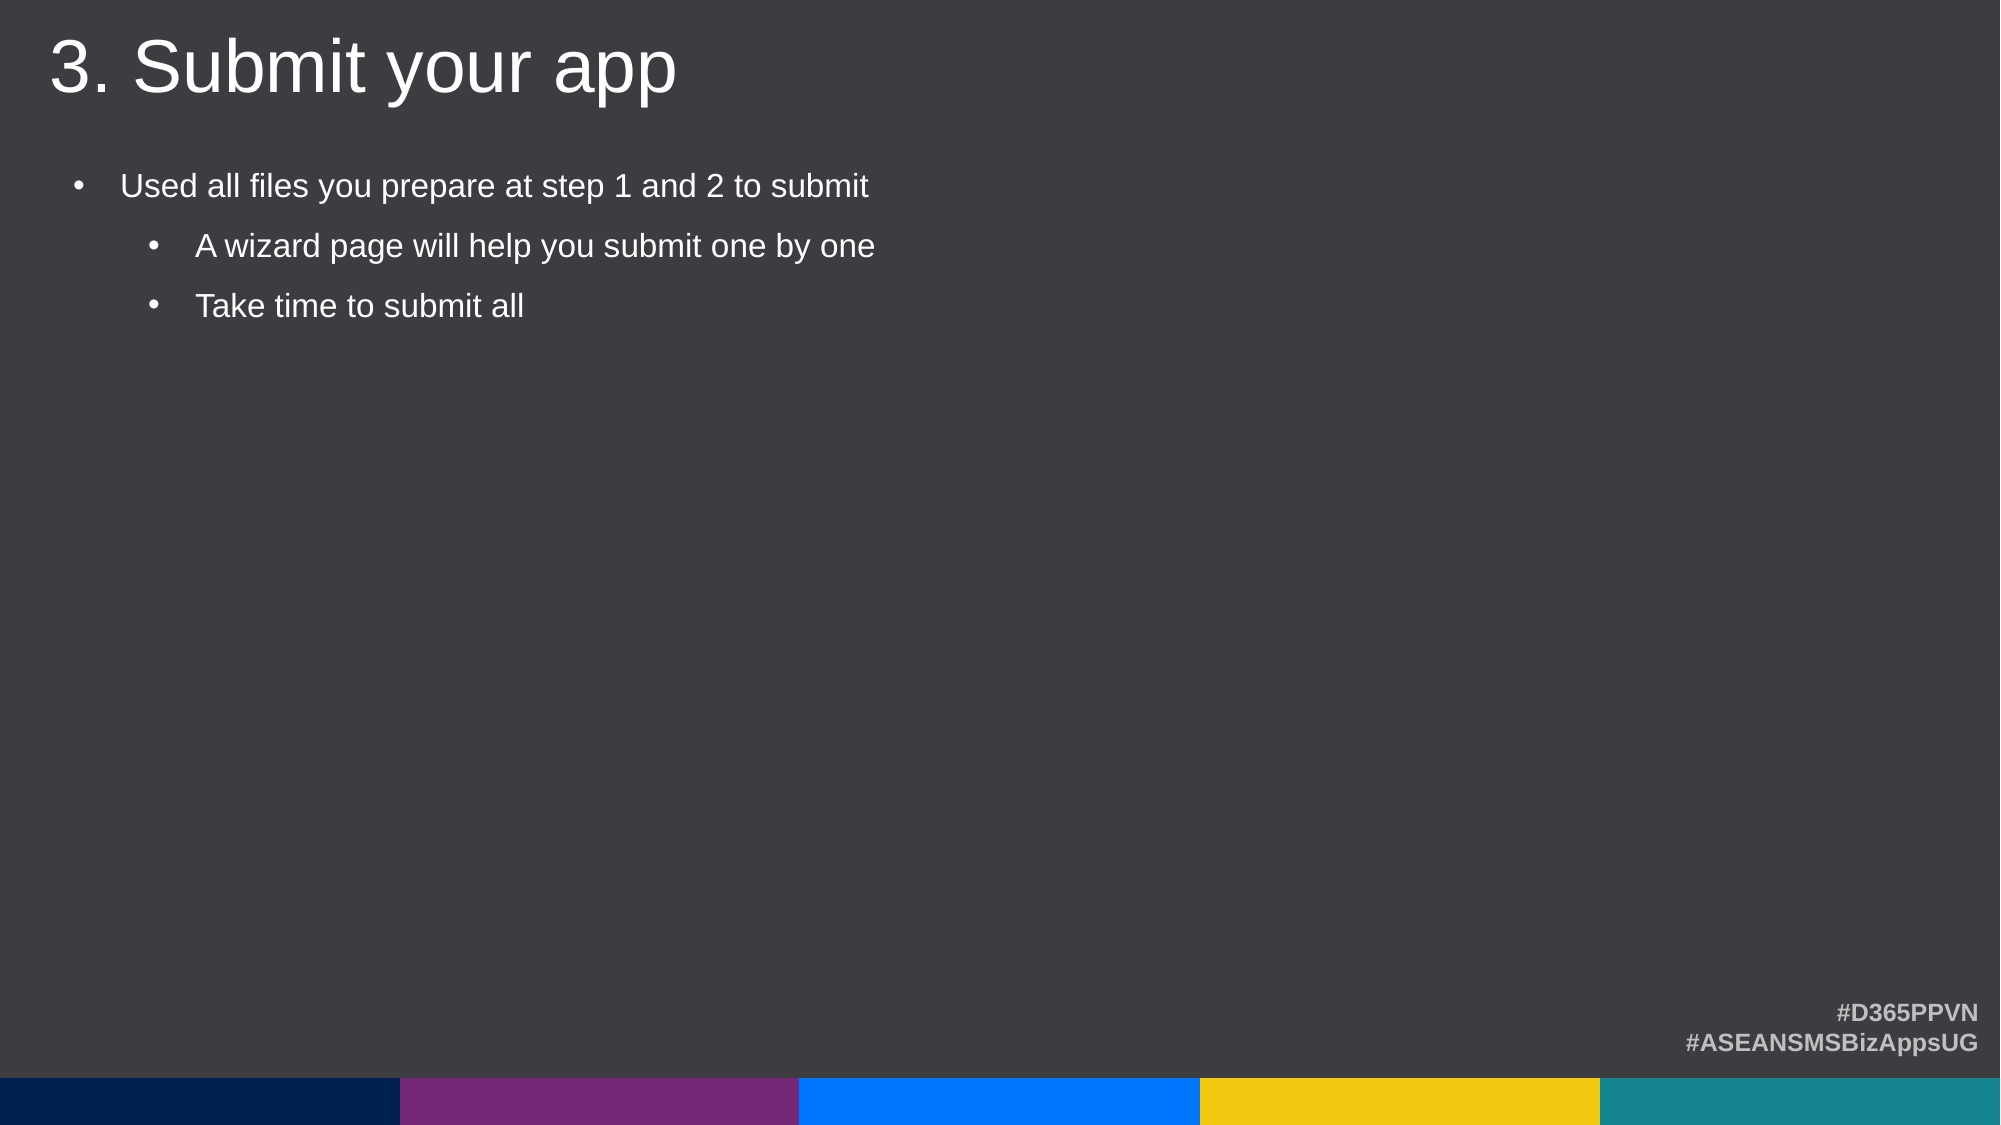

3. Submit your app

Used all files you prepare at step 1 and 2 to submit
A wizard page will help you submit one by one
Take time to submit all

#D365PPVN
#ASEANSMSBizAppsUG